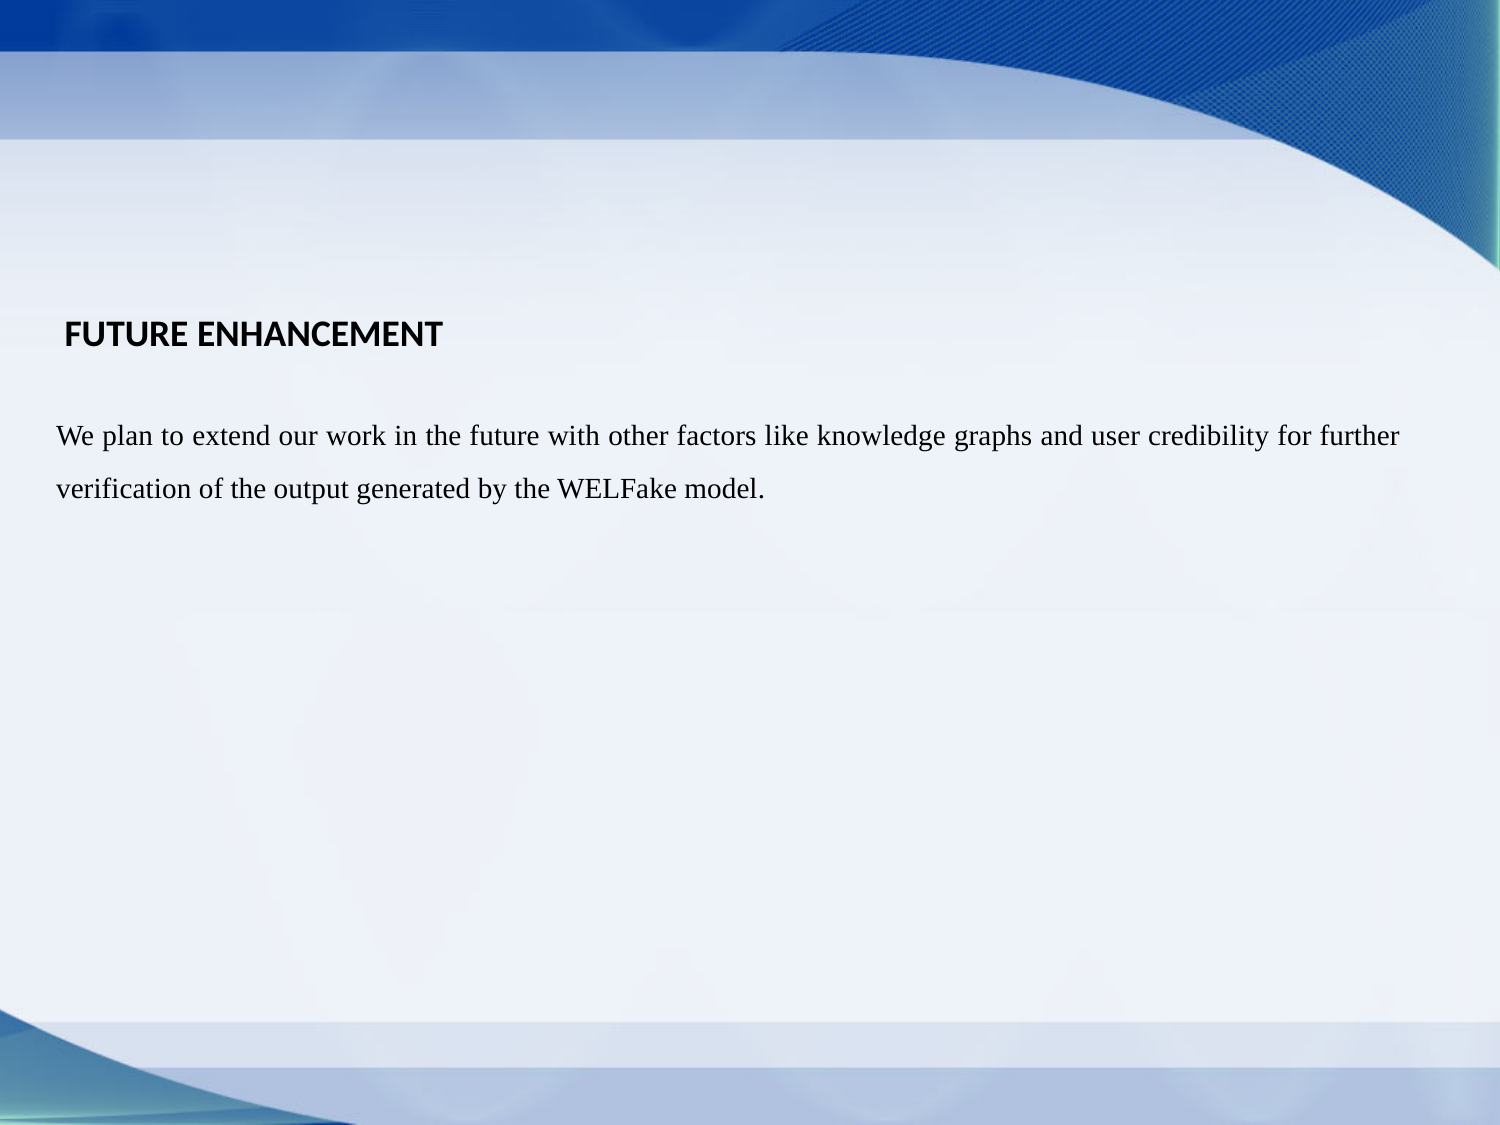

FUTURE ENHANCEMENT

We plan to extend our work in the future with other factors like knowledge graphs and user credibility for further verification of the output generated by the WELFake model.